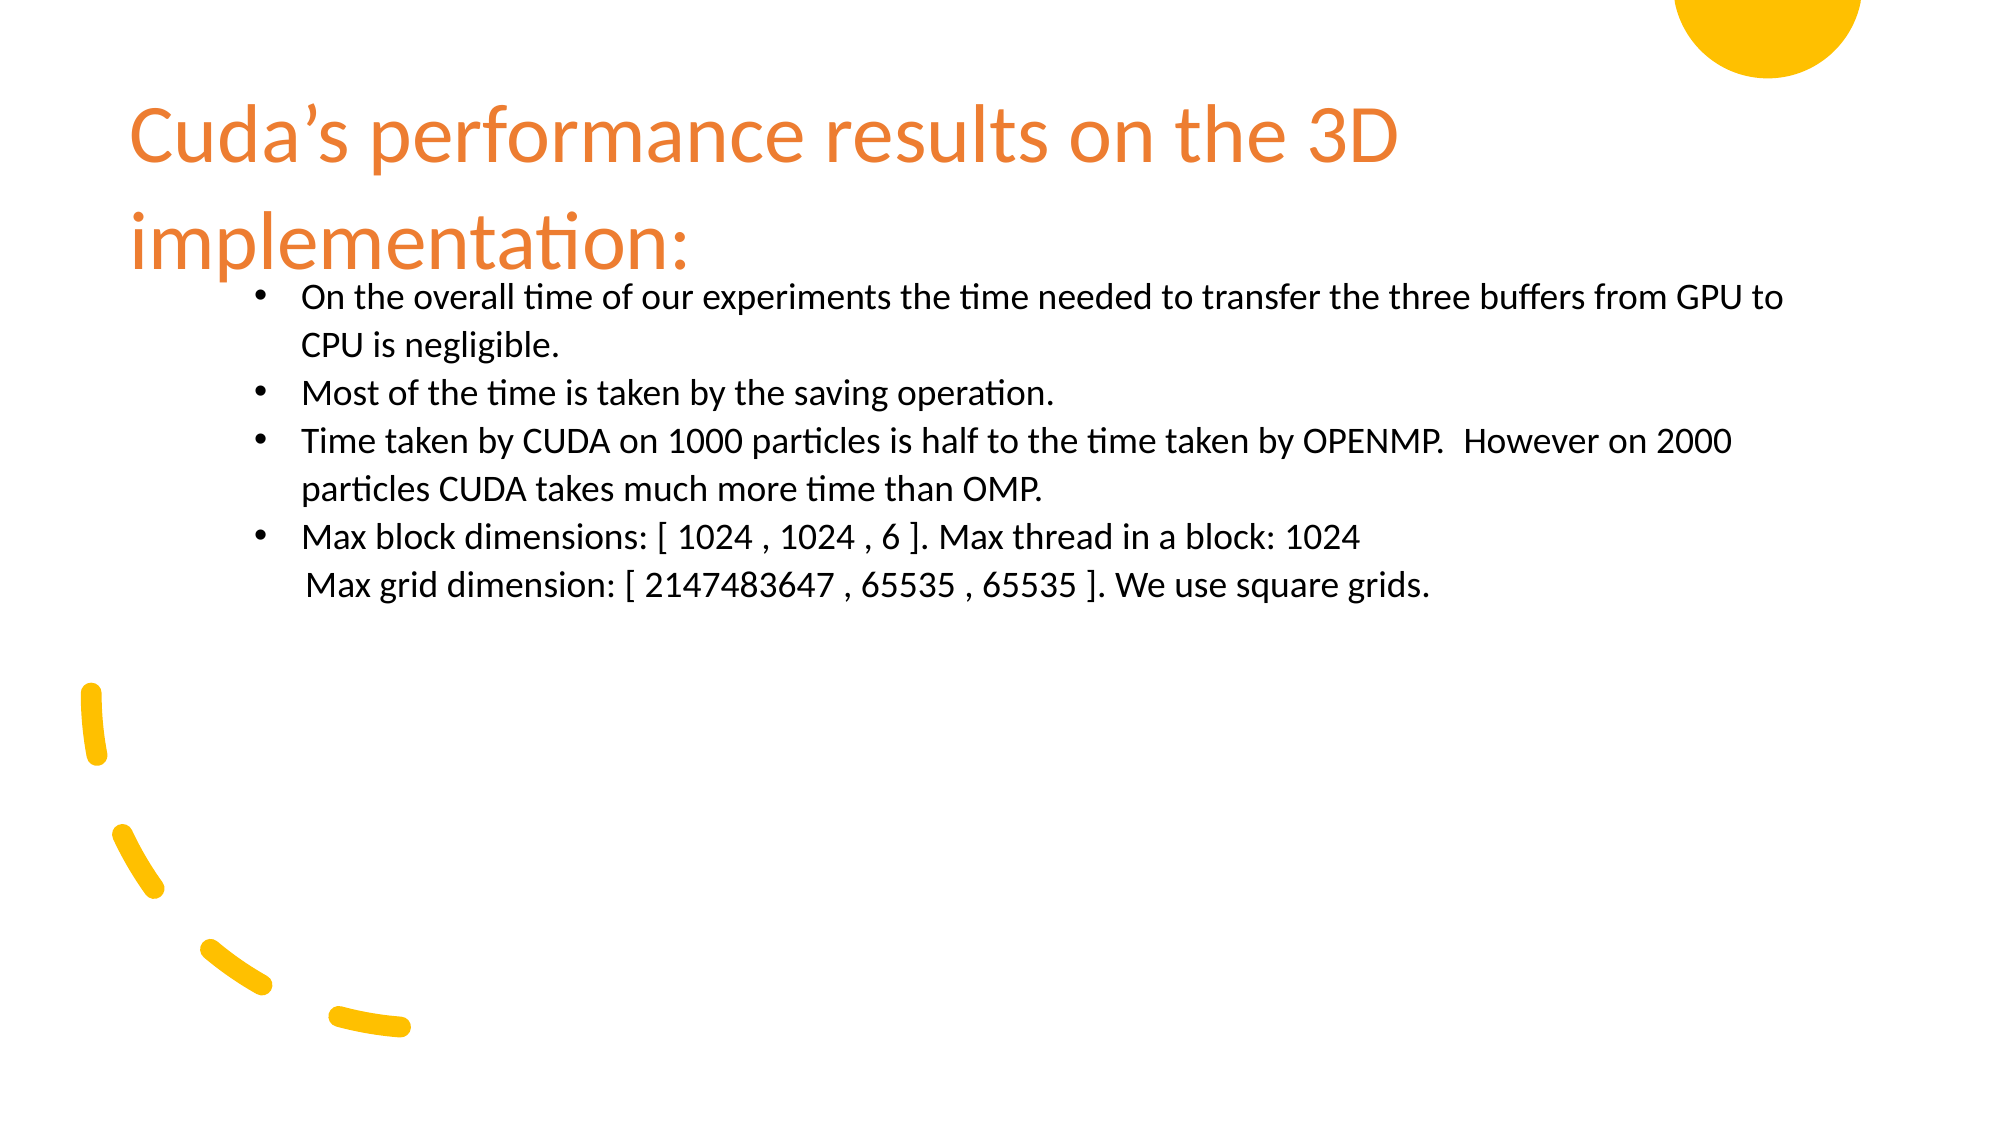

# Cuda’s performance results on the 3D implementation:
On the overall time of our experiments the time needed to transfer the three buffers from GPU to CPU is negligible.
Most of the time is taken by the saving operation.
Time taken by CUDA on 1000 particles is half to the time taken by OPENMP.  However on 2000 particles CUDA takes much more time than OMP.
Max block dimensions: [ 1024 , 1024 , 6 ]. Max thread in a block: 1024
      Max grid dimension: [ 2147483647 , 65535 , 65535 ]. We use square grids.